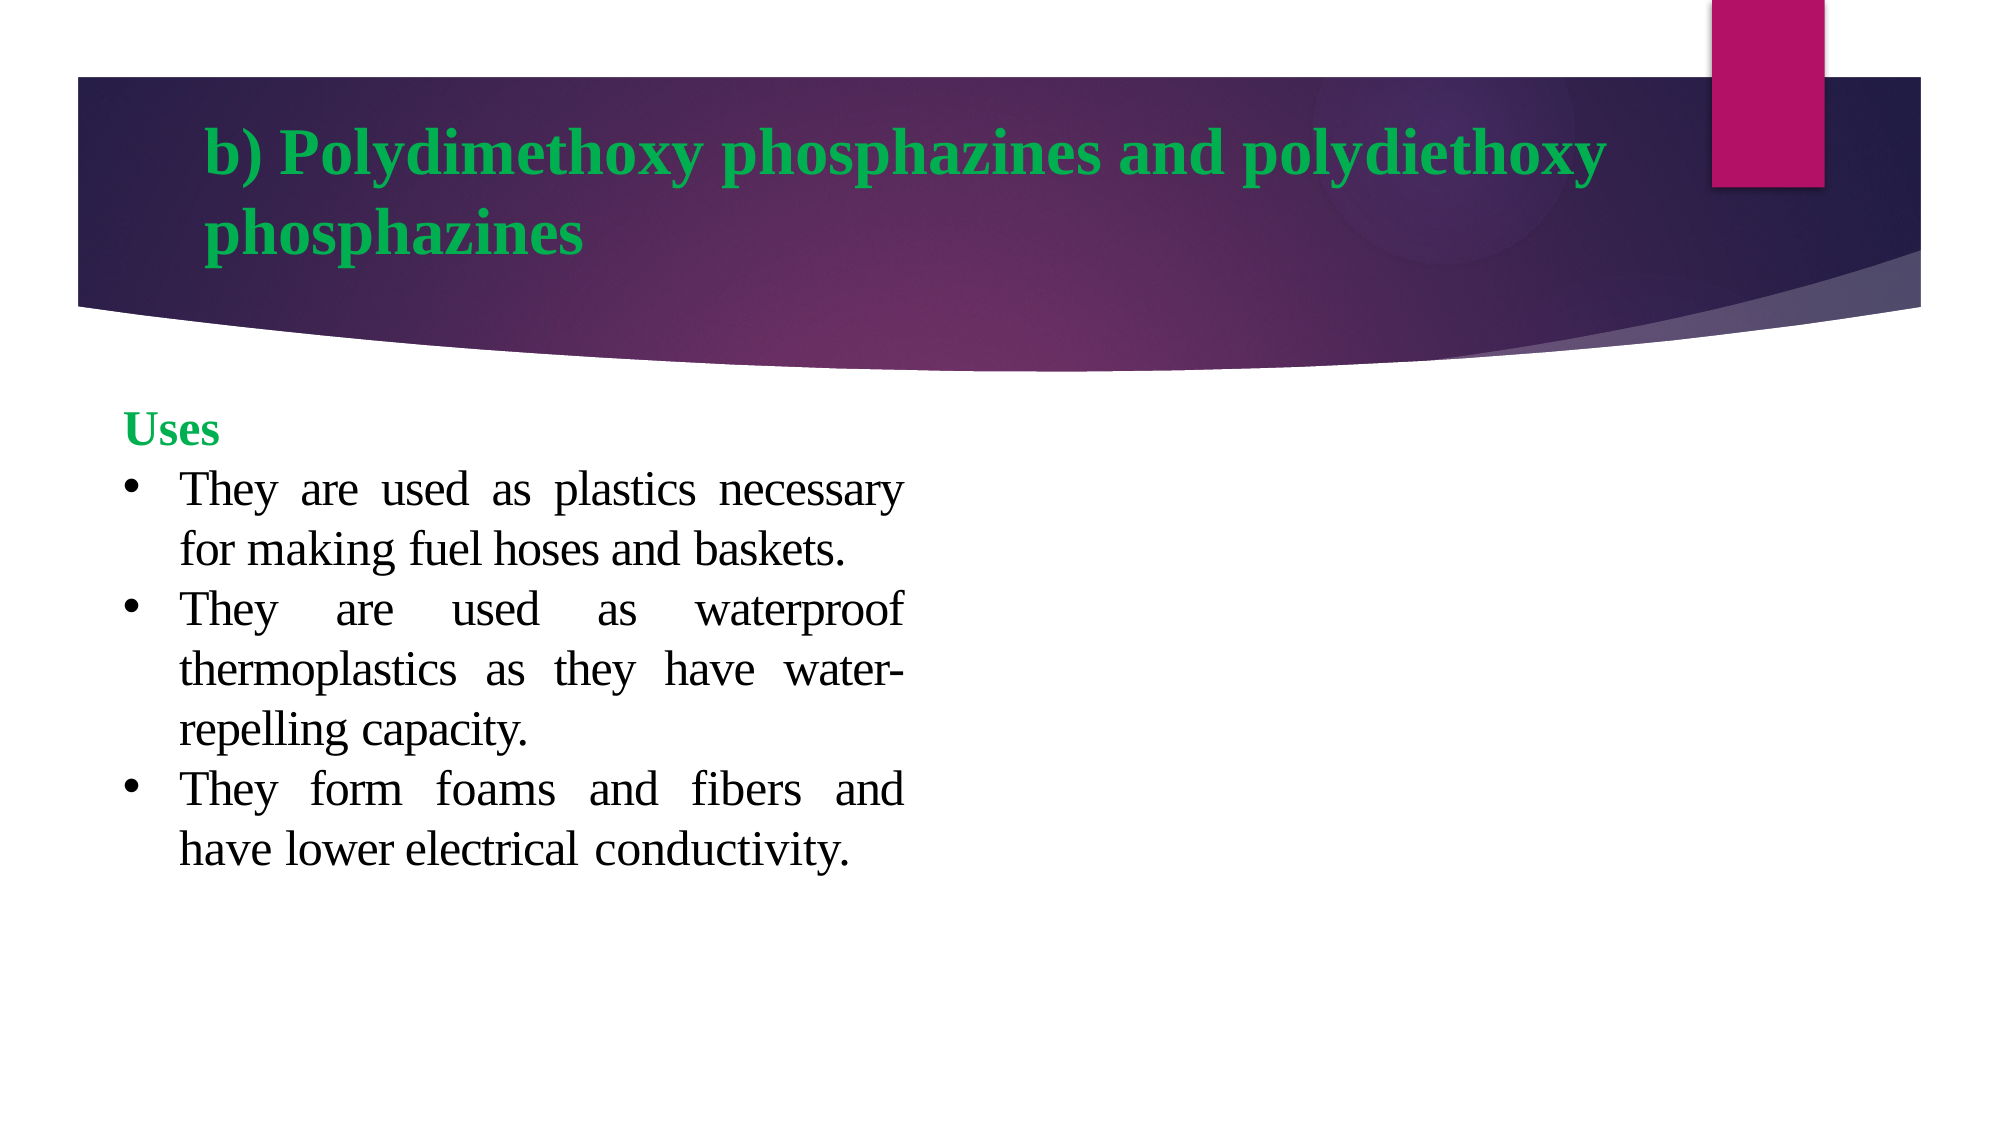

# b) Polydimethoxy phosphazines and polydiethoxy phosphazines
Uses
They are used as plastics necessary for making fuel hoses and baskets.
They are used as waterproof thermoplastics as they have water-repelling capacity.
They form foams and fibers and have lower electrical conductivity.